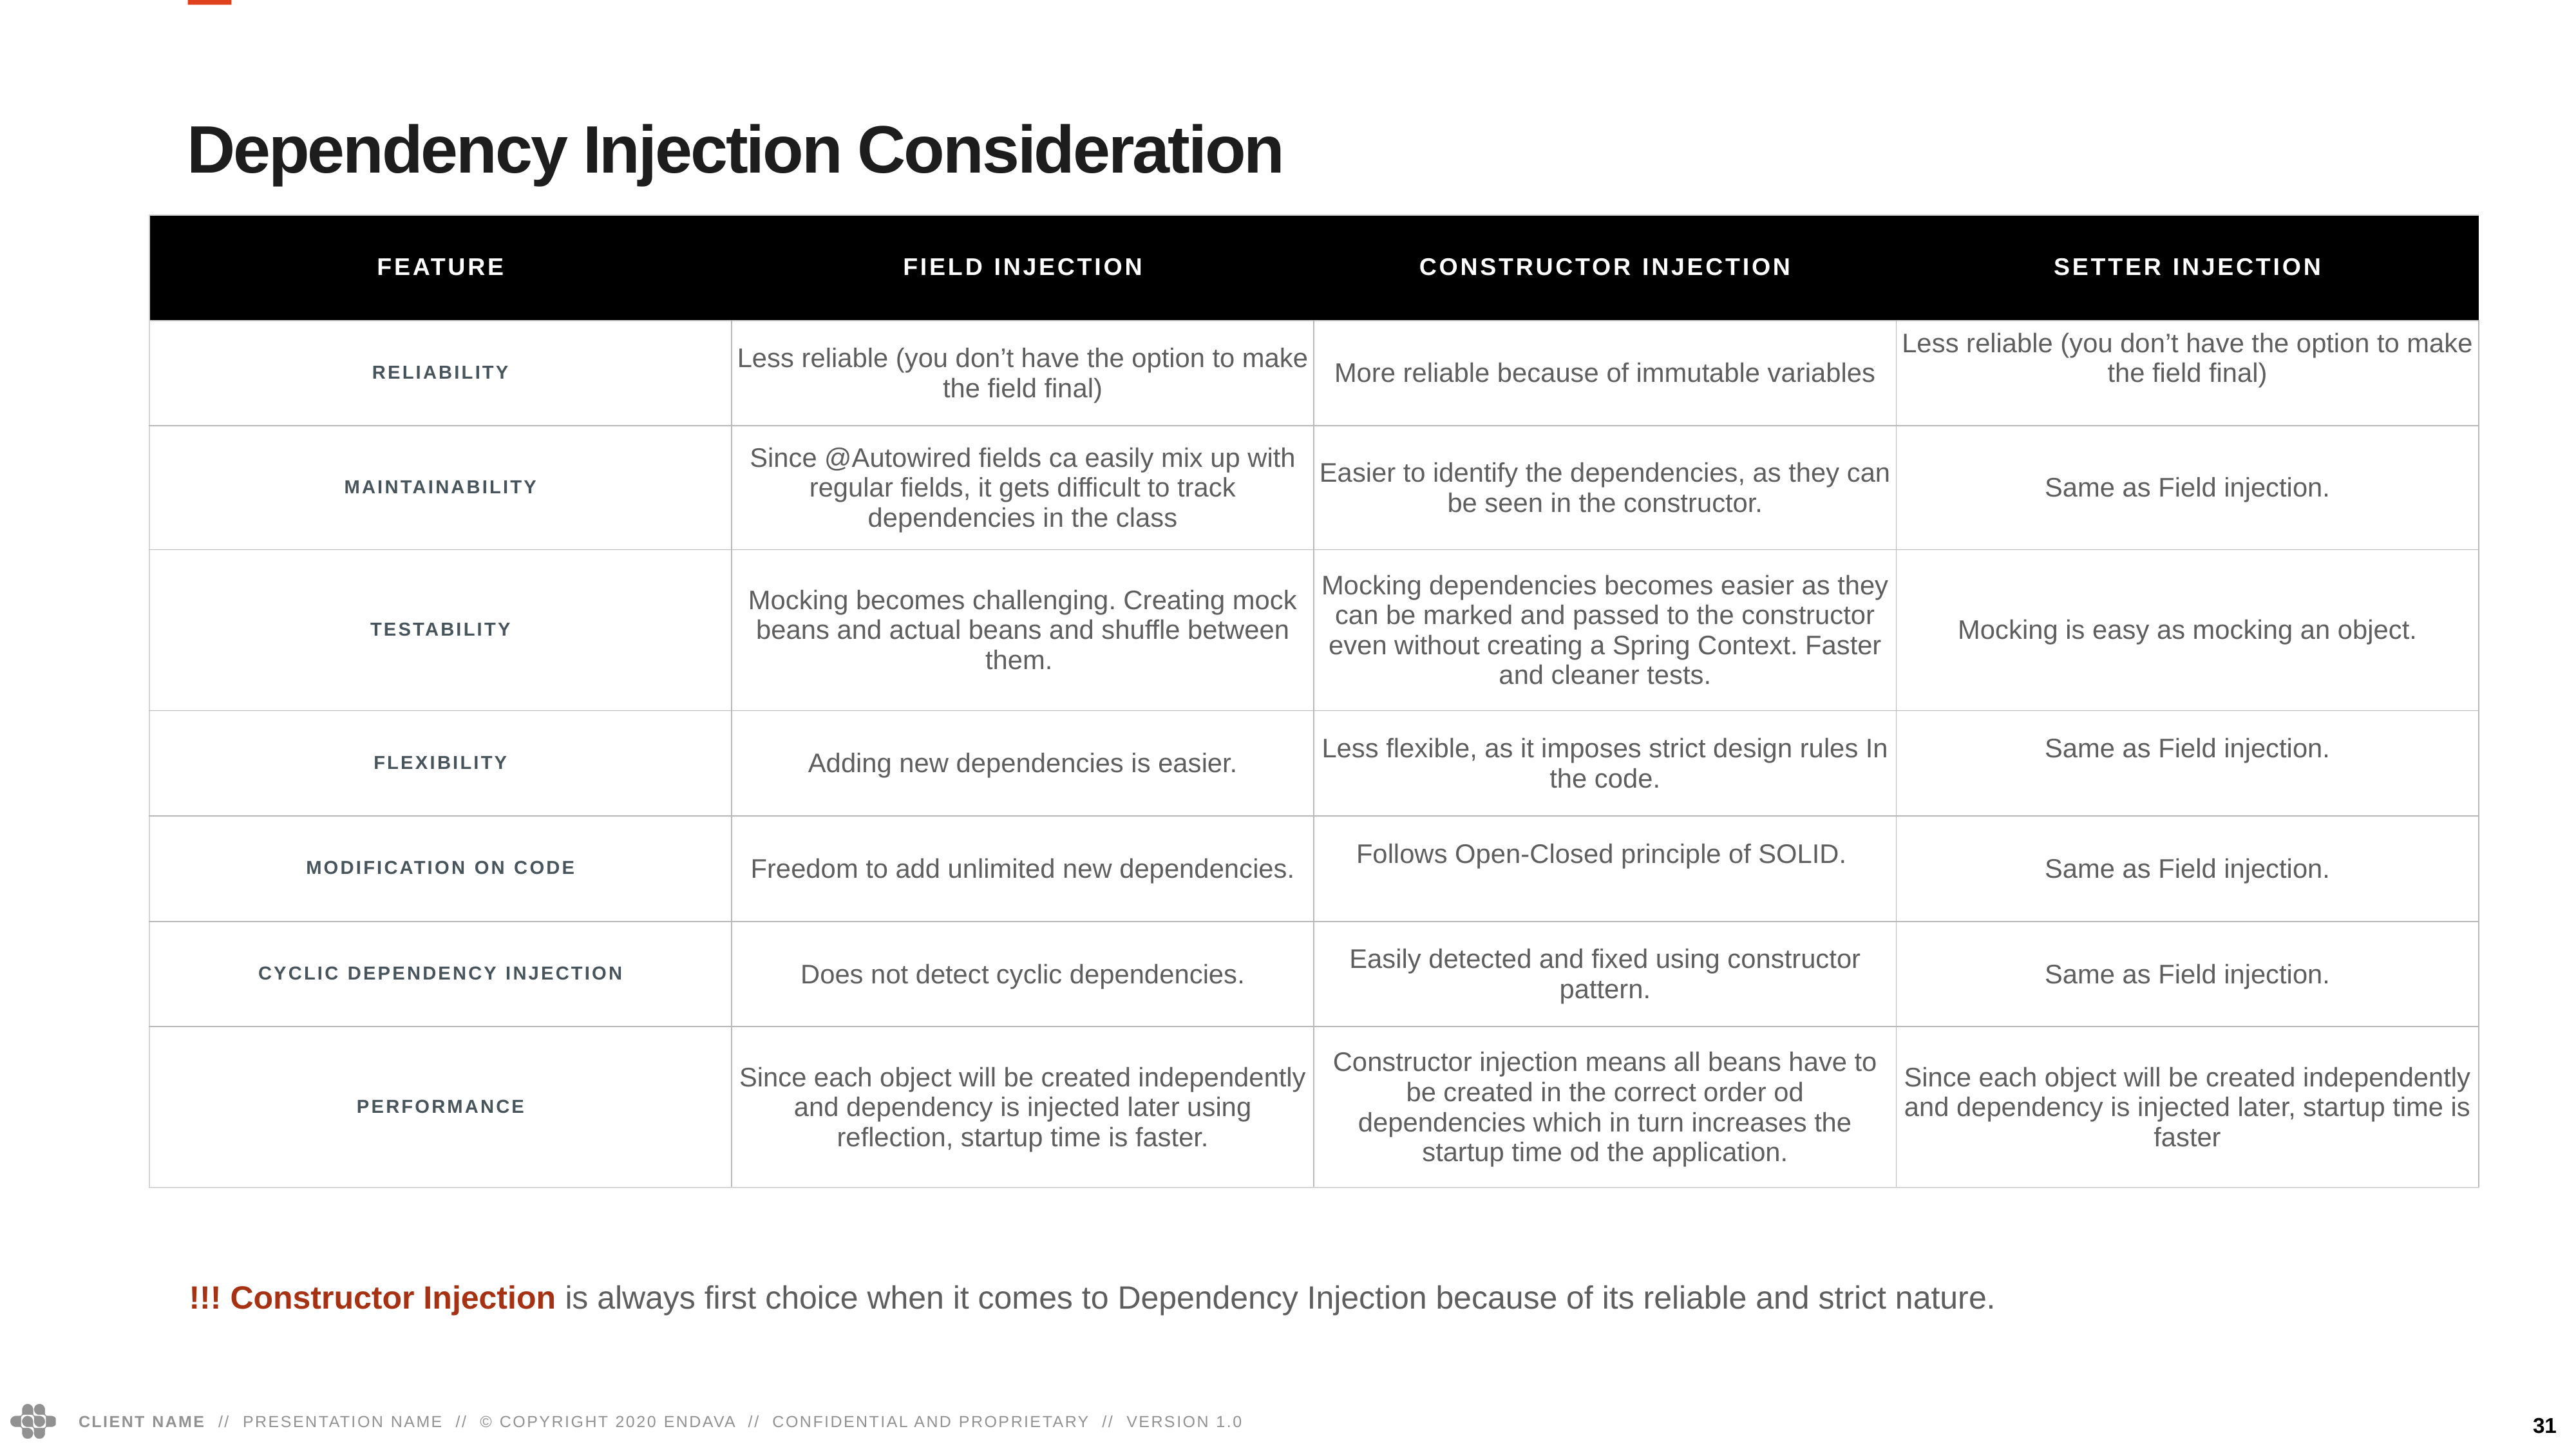

Dependency Injection Consideration
| Feature | Field injection | Constructor injection | Setter injection |
| --- | --- | --- | --- |
| Reliability | Less reliable (you don’t have the option to make the field final) | More reliable because of immutable variables | Less reliable (you don’t have the option to make the field final) |
| Maintainability | Since @Autowired fields ca easily mix up with regular fields, it gets difficult to track dependencies in the class | Easier to identify the dependencies, as they can be seen in the constructor. | Same as Field injection. |
| Testability | Mocking becomes challenging. Creating mock beans and actual beans and shuffle between them. | Mocking dependencies becomes easier as they can be marked and passed to the constructor even without creating a Spring Context. Faster and cleaner tests. | Mocking is easy as mocking an object. |
| flexibility | Adding new dependencies is easier. | Less flexible, as it imposes strict design rules In the code. | Same as Field injection. |
| Modification on code | Freedom to add unlimited new dependencies. | Follows Open-Closed principle of SOLID. | Same as Field injection. |
| Cyclic dependency injection | Does not detect cyclic dependencies. | Easily detected and fixed using constructor pattern. | Same as Field injection. |
| performance | Since each object will be created independently and dependency is injected later using reflection, startup time is faster. | Constructor injection means all beans have to be created in the correct order od dependencies which in turn increases the startup time od the application. | Since each object will be created independently and dependency is injected later, startup time is faster |
!!! Constructor Injection is always first choice when it comes to Dependency Injection because of its reliable and strict nature.
31